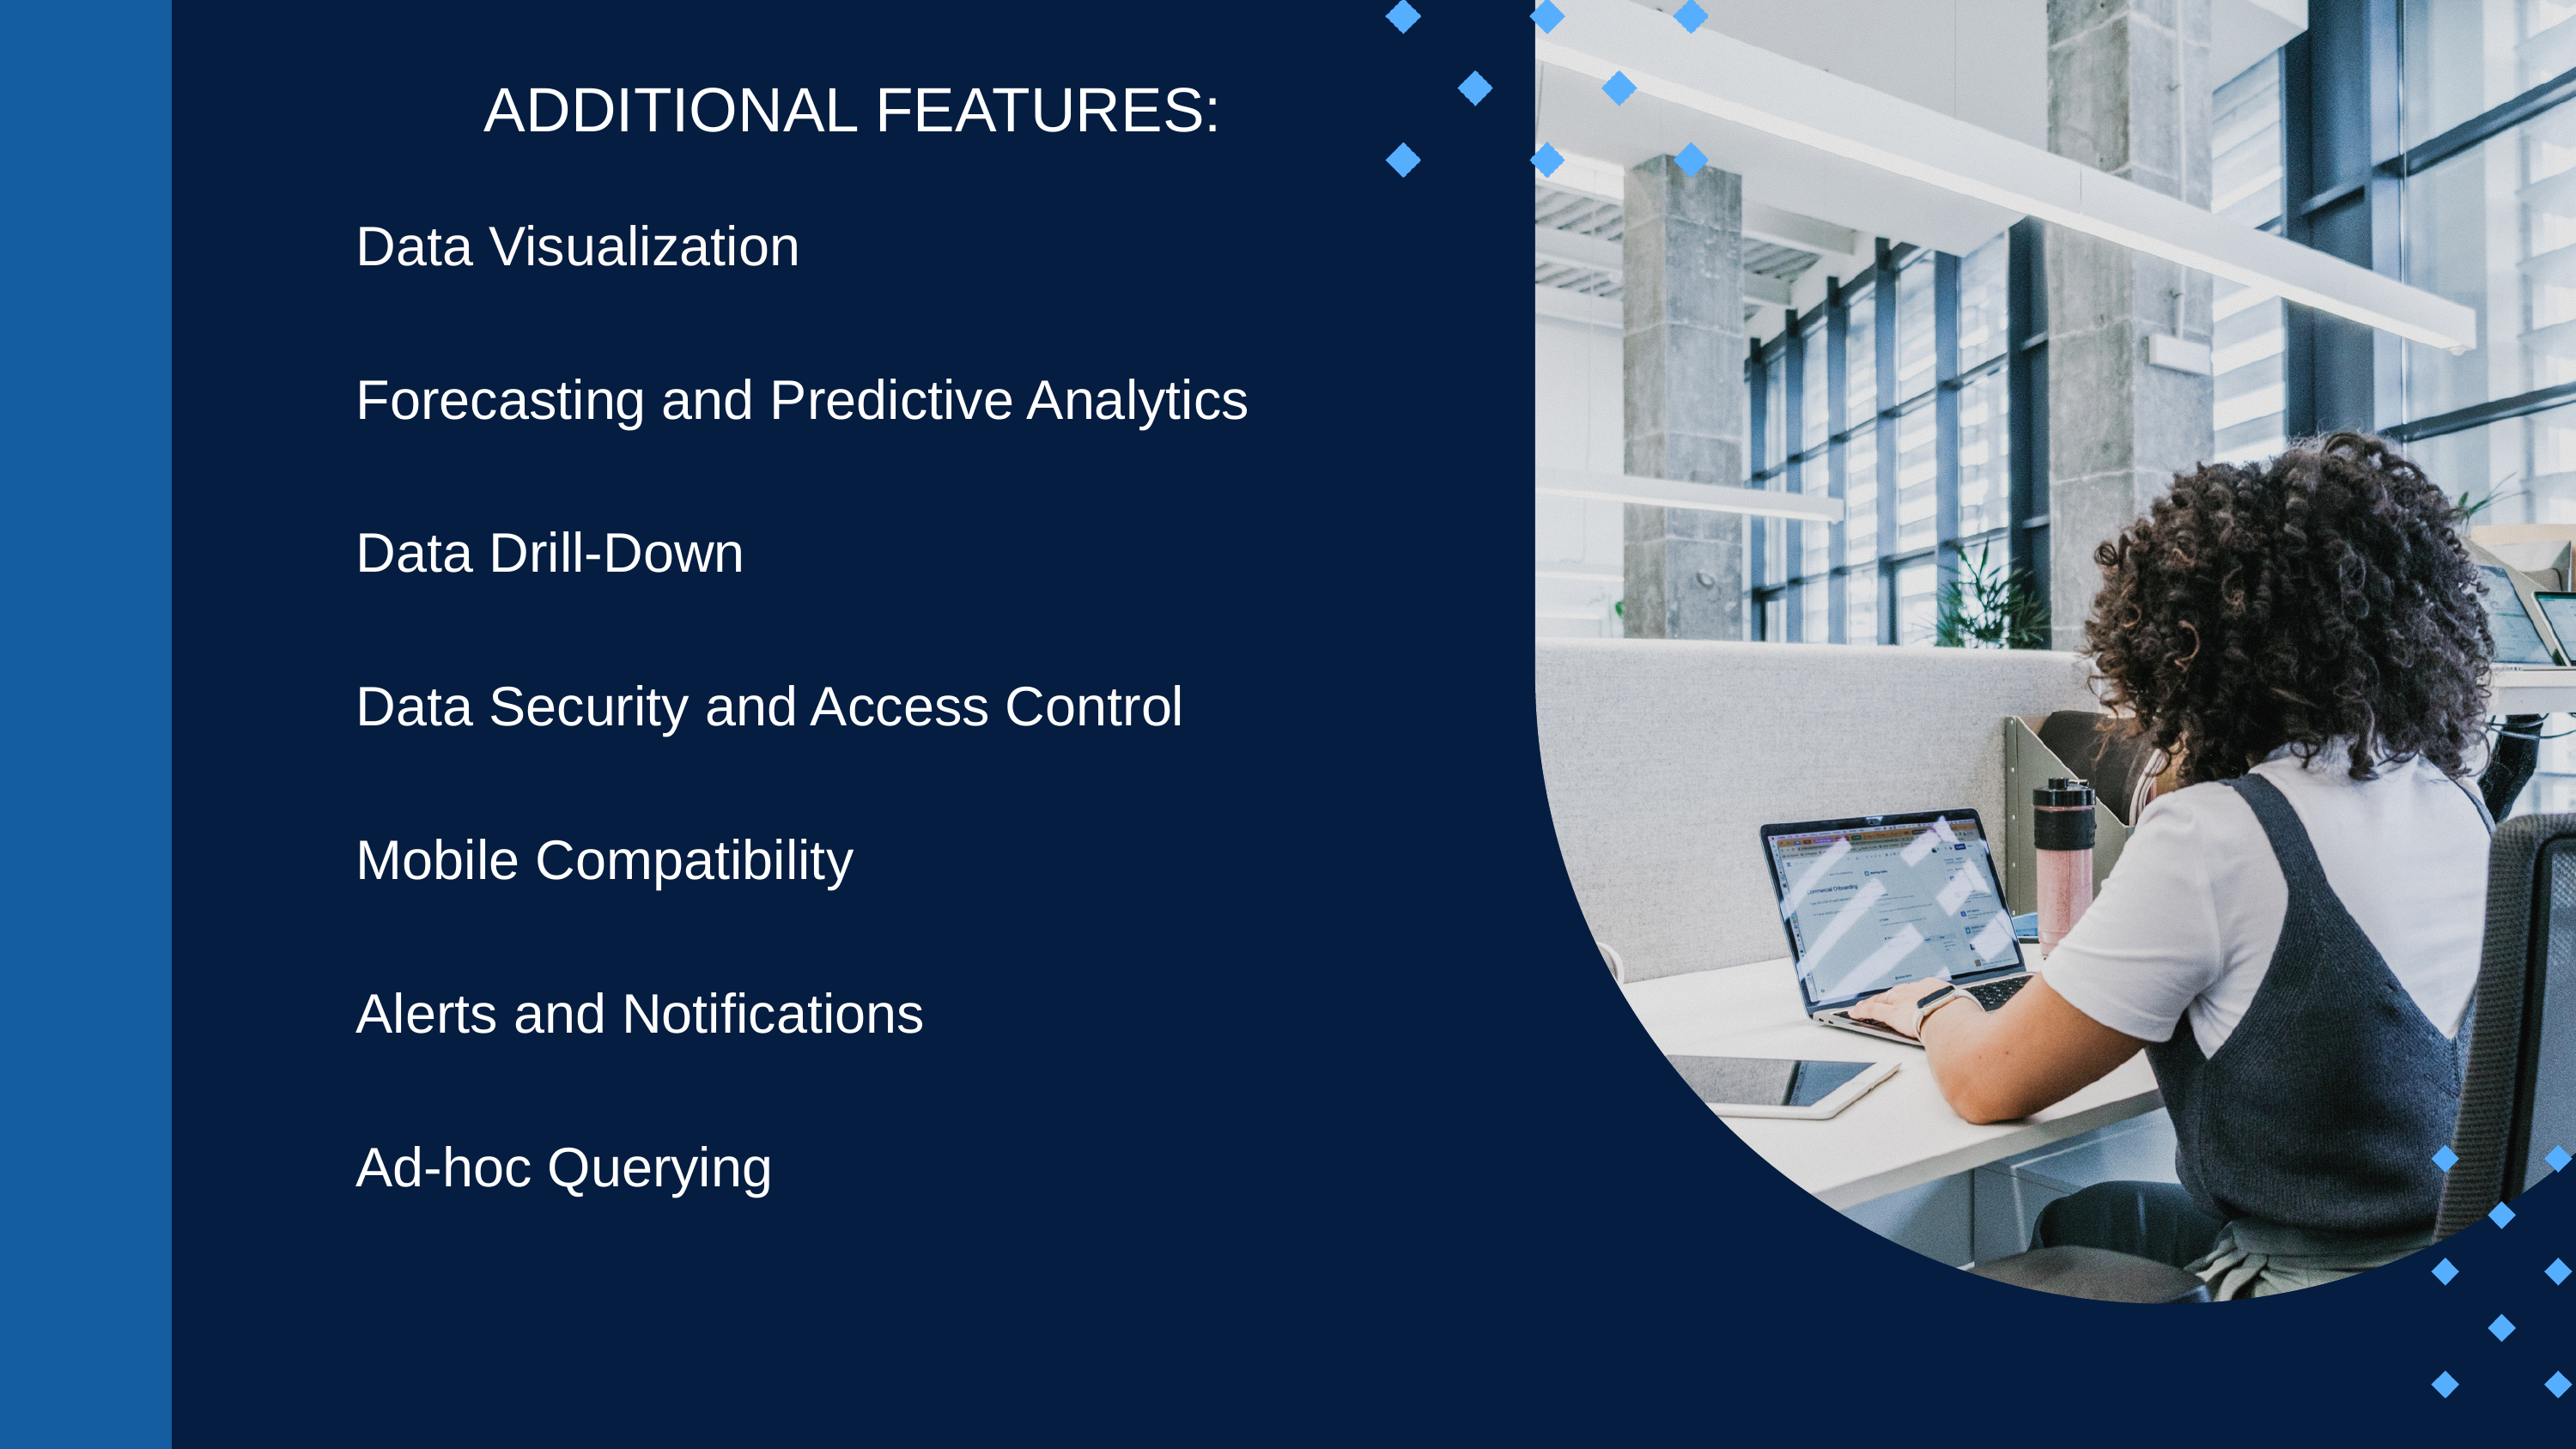

ADDITIONAL FEATURES:
Data Visualization

Forecasting and Predictive Analytics

Data Drill-Down

Data Security and Access Control

Mobile Compatibility

Alerts and Notifications

Ad-hoc Querying